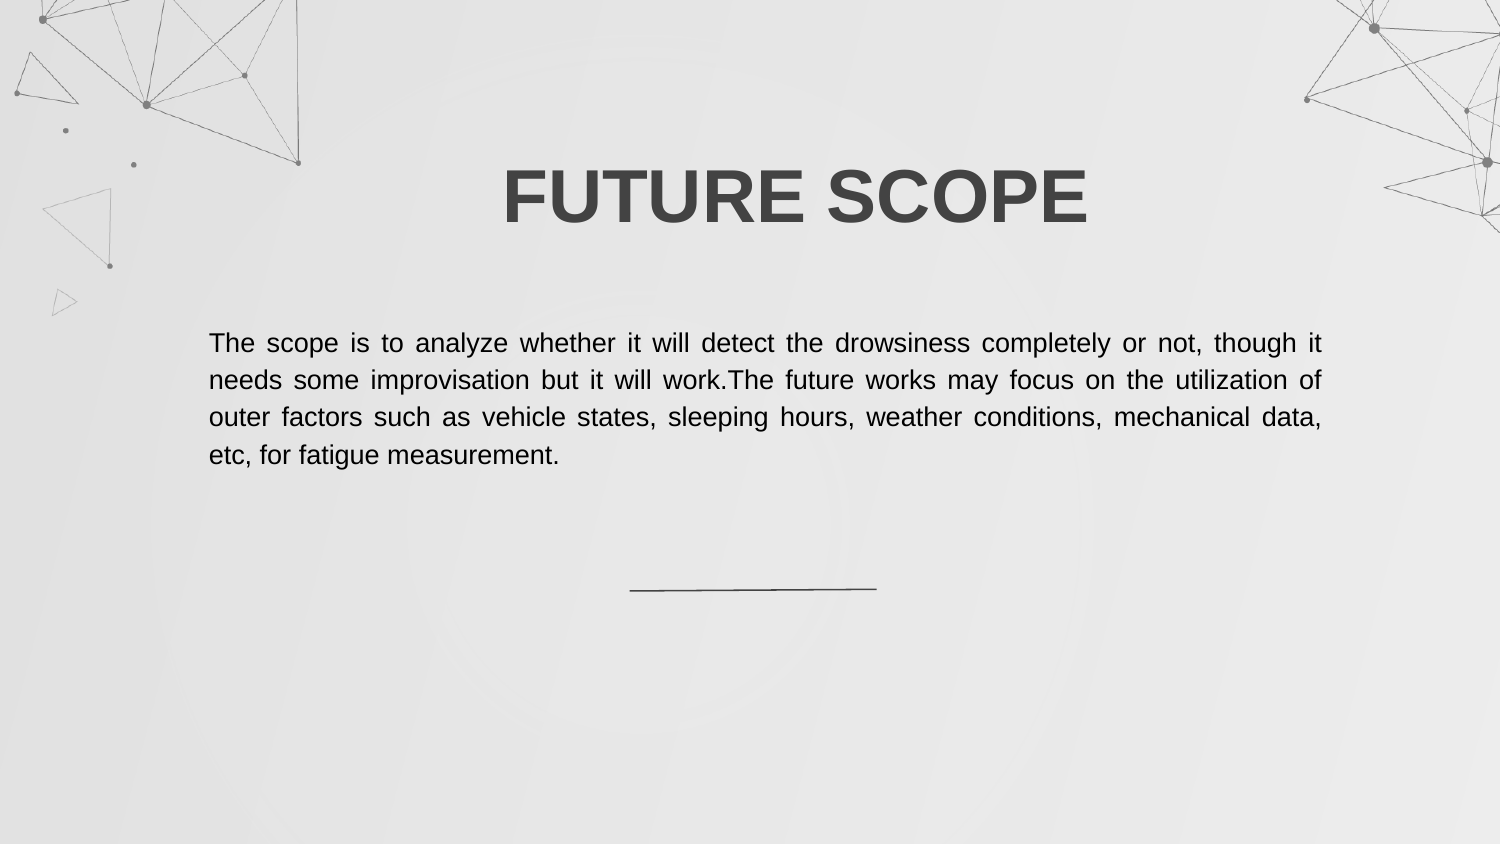

# FUTURE SCOPE
The scope is to analyze whether it will detect the drowsiness completely or not, though it needs some improvisation but it will work.The future works may focus on the utilization of outer factors such as vehicle states, sleeping hours, weather conditions, mechanical data, etc, for fatigue measurement.